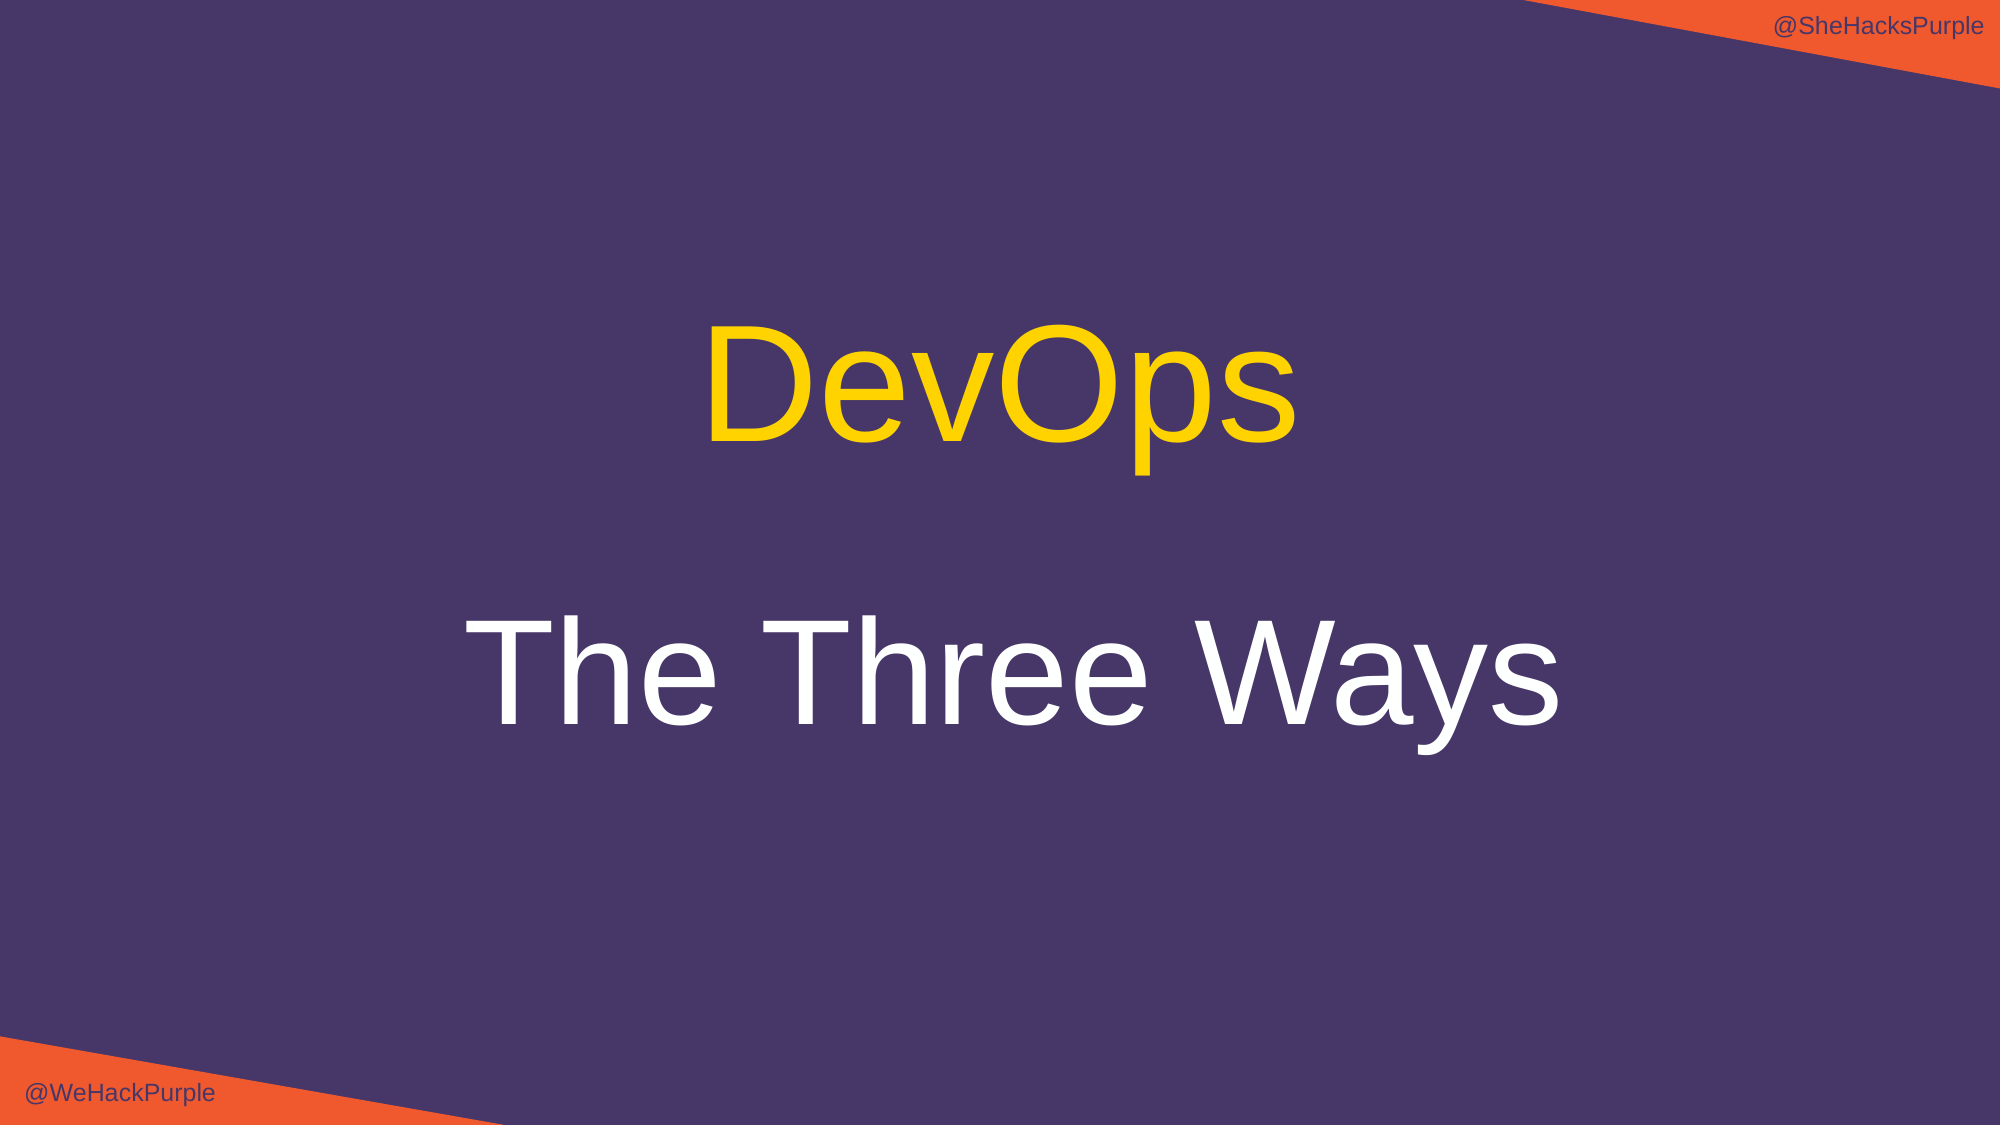

@SheHacksPurple
# DevOps
The Three Ways

@WeHackPurple